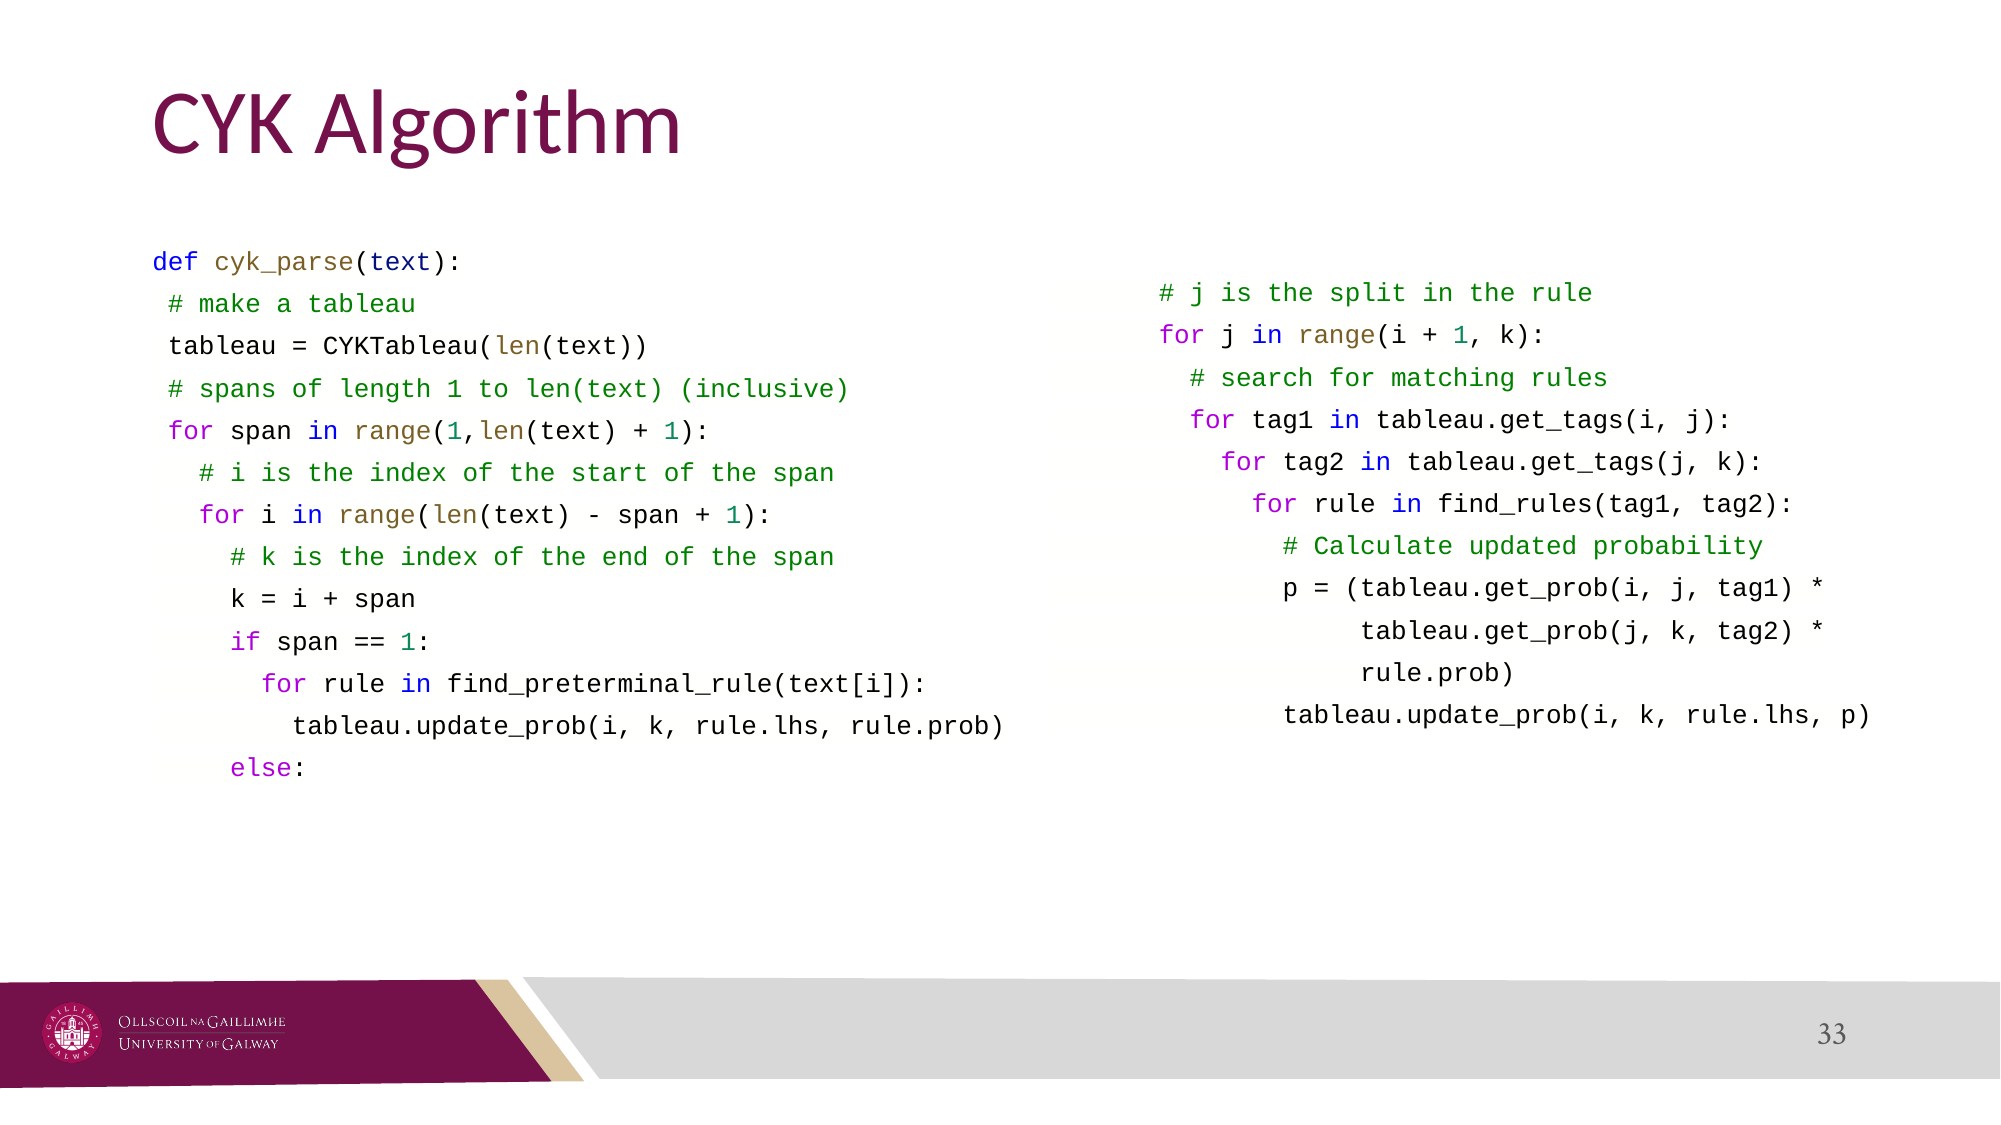

# CYK Algorithm
def cyk_parse(text):
 # make a tableau
 tableau = CYKTableau(len(text))
 # spans of length 1 to len(text) (inclusive)
 for span in range(1,len(text) + 1):
   # i is the index of the start of the span
   for i in range(len(text) - span + 1):
     # k is the index of the end of the span
     k = i + span
     if span == 1:
       for rule in find_preterminal_rule(text[i]):
         tableau.update_prob(i, k, rule.lhs, rule.prob)
     else:

       # j is the split in the rule
       for j in range(i + 1, k):
         # search for matching rules
         for tag1 in tableau.get_tags(i, j):
           for tag2 in tableau.get_tags(j, k):
             for rule in find_rules(tag1, tag2):
               # Calculate updated probability
               p = (tableau.get_prob(i, j, tag1) *
                    tableau.get_prob(j, k, tag2) *
                    rule.prob)
               tableau.update_prob(i, k, rule.lhs, p)

33